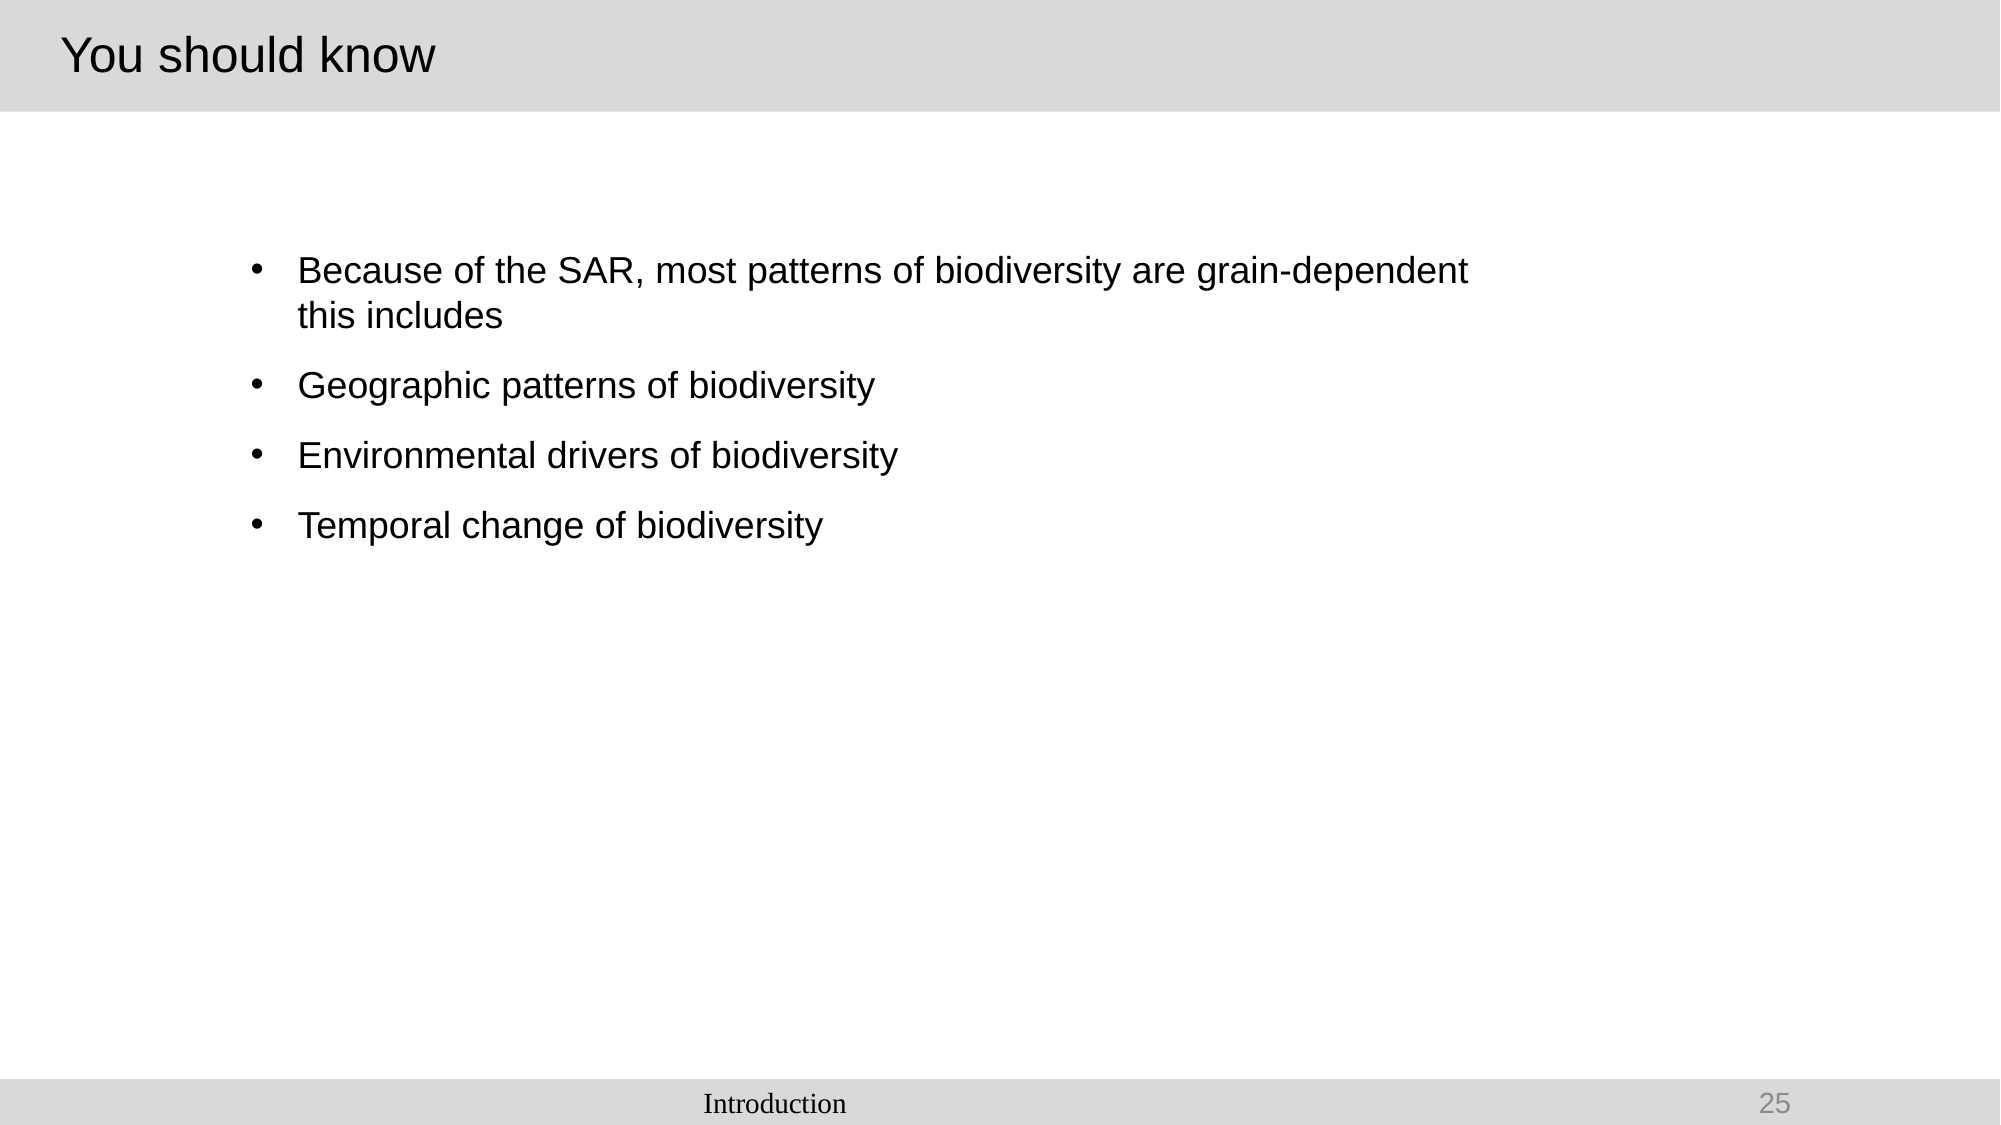

# You should know
Because of the SAR, most patterns of biodiversity are grain-dependent this includes
Geographic patterns of biodiversity
Environmental drivers of biodiversity
Temporal change of biodiversity

Introduction
25